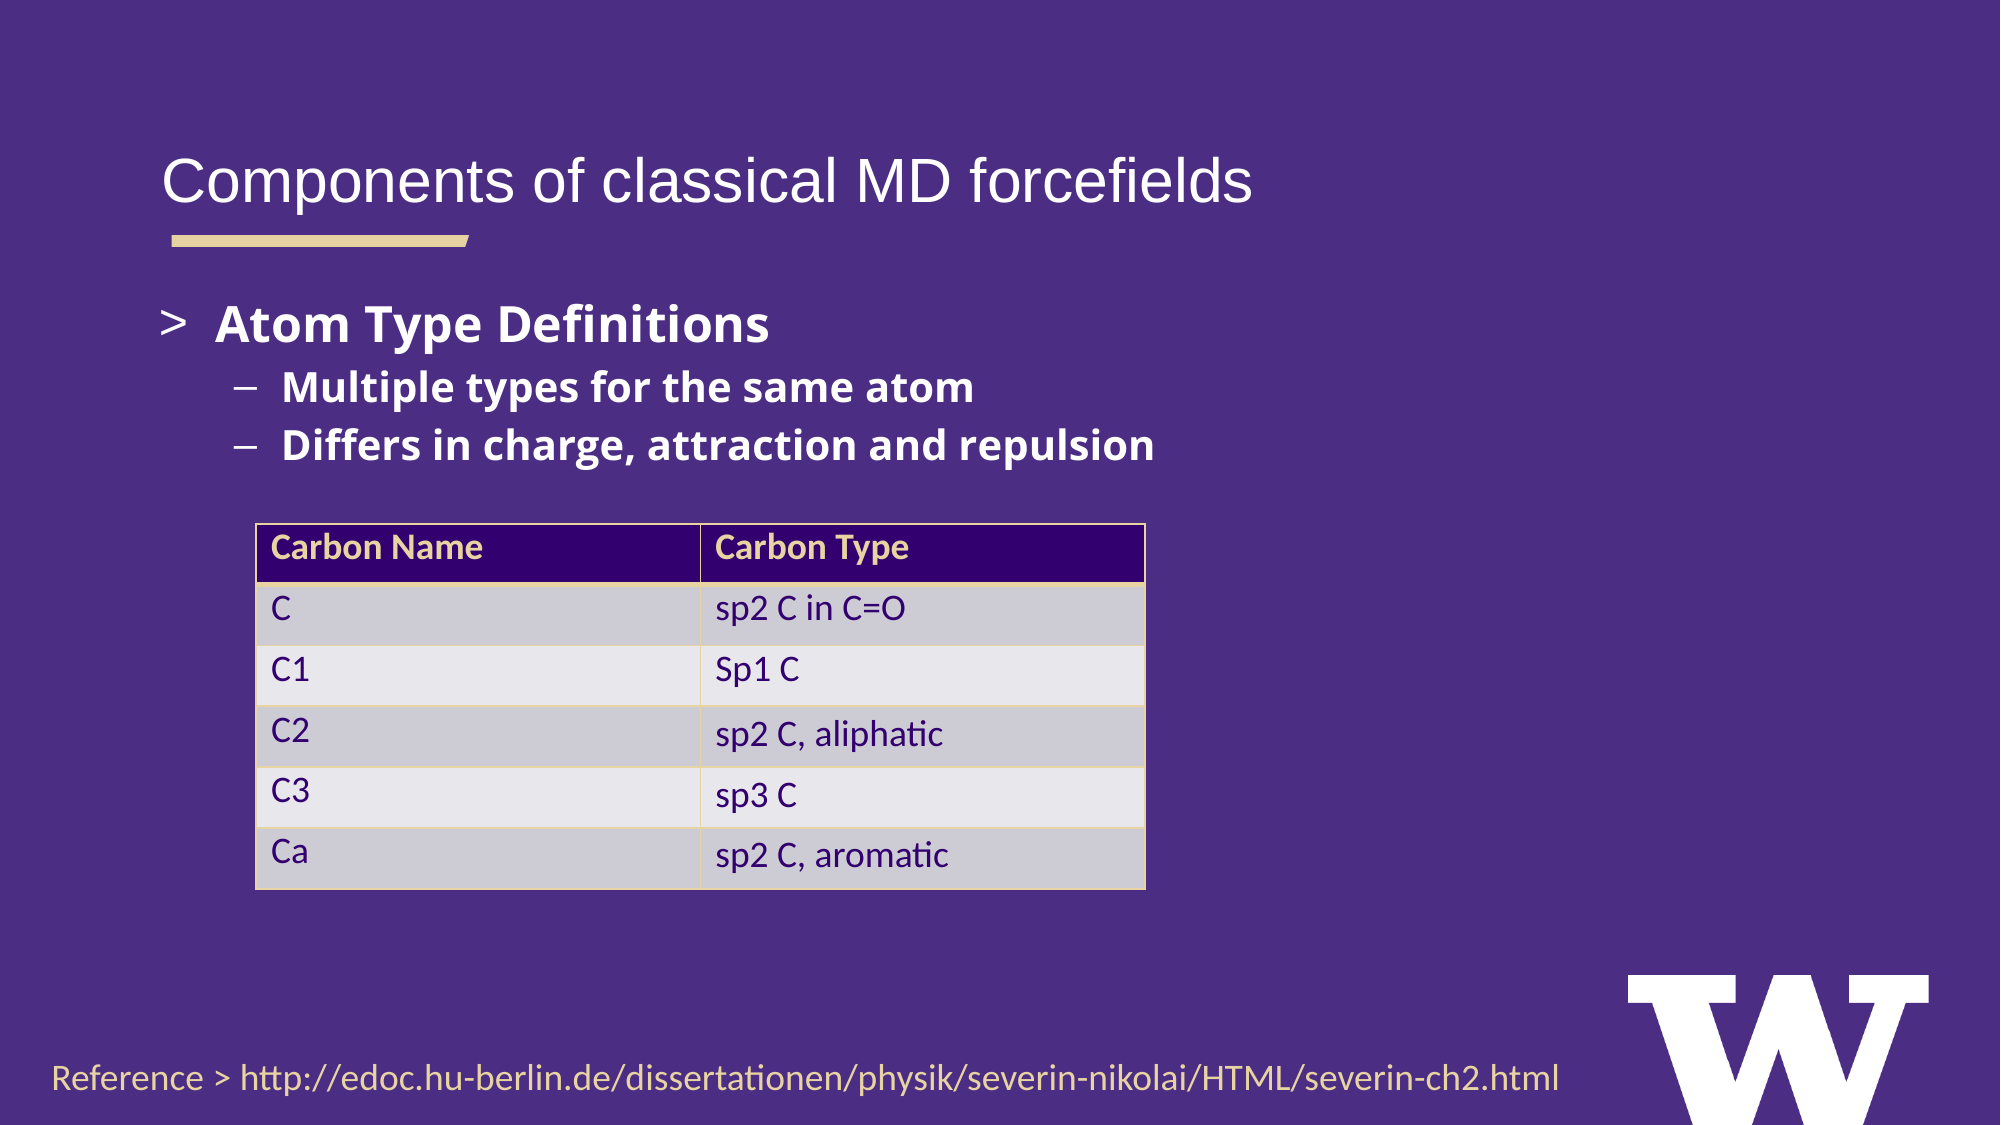

Components of classical MD forcefields
Atom Type Definitions
Multiple types for the same atom
Differs in charge, attraction and repulsion
| Carbon Name | Carbon Type |
| --- | --- |
| C | sp2 C in C=O |
| C1 | Sp1 C |
| C2 | sp2 C, aliphatic |
| C3 | sp3 C |
| Ca | sp2 C, aromatic |
Reference > http://edoc.hu-berlin.de/dissertationen/physik/severin-nikolai/HTML/severin-ch2.html